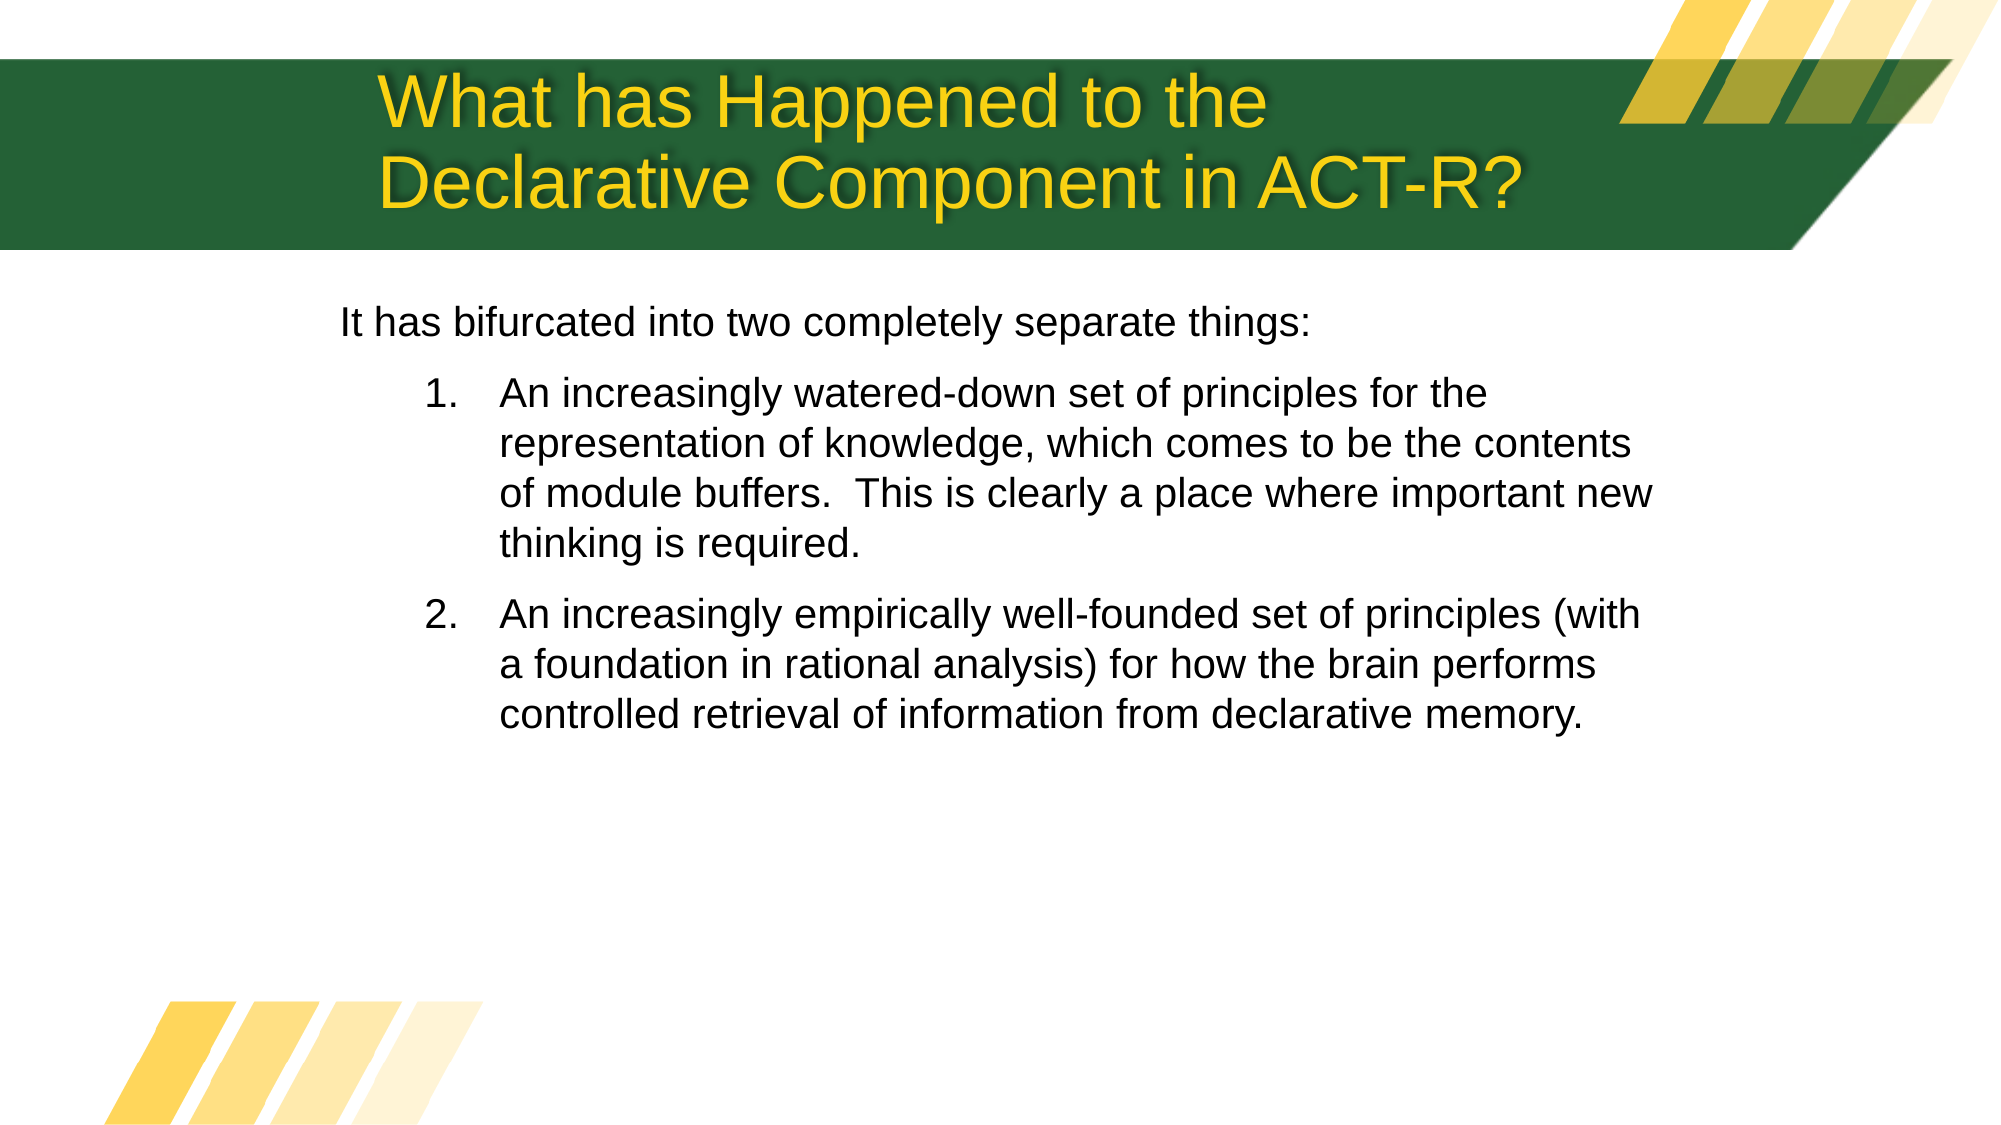

# What has Happened to the Declarative Component in ACT-R?
It has bifurcated into two completely separate things:
An increasingly watered-down set of principles for the representation of knowledge, which comes to be the contents of module buffers.  This is clearly a place where important new thinking is required.
An increasingly empirically well-founded set of principles (with a foundation in rational analysis) for how the brain performs controlled retrieval of information from declarative memory.